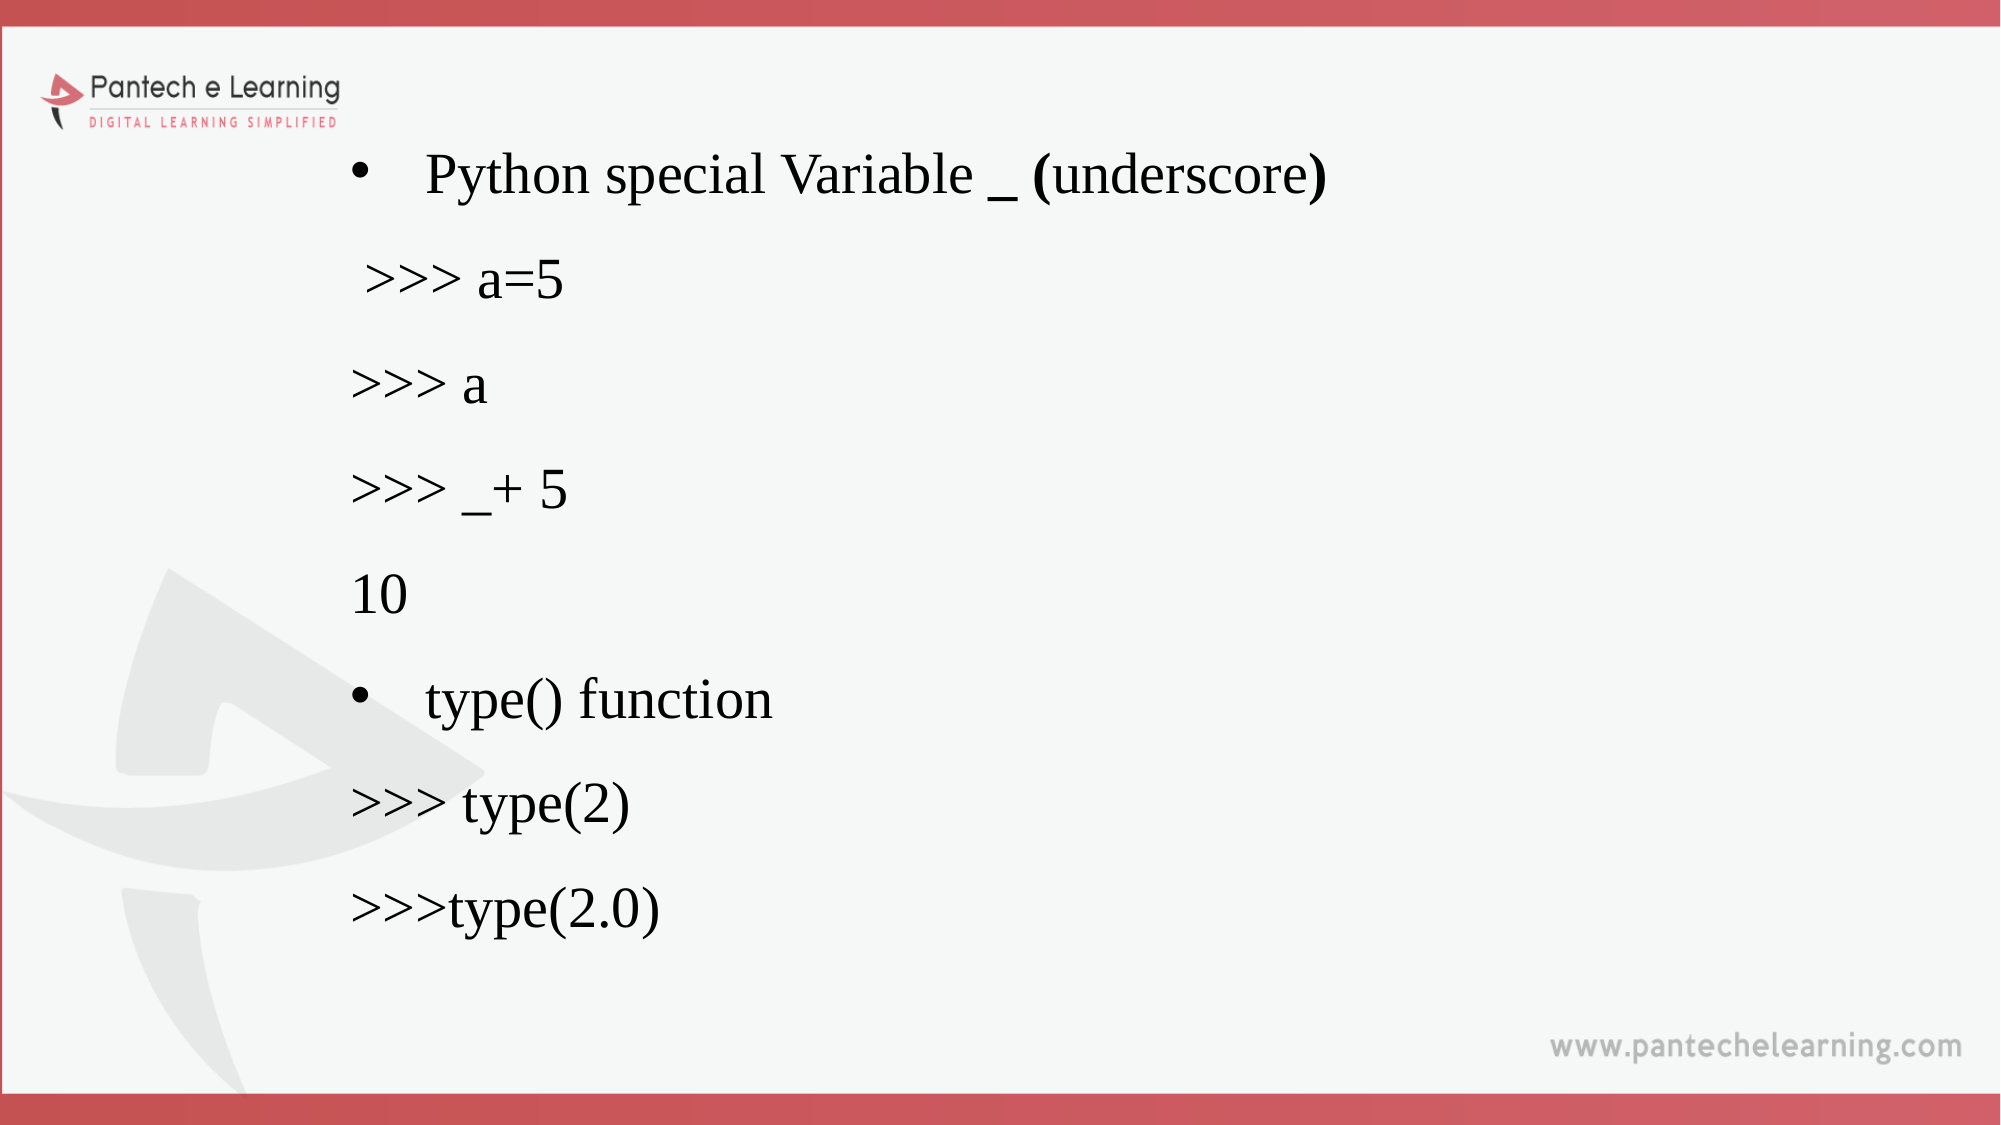

Python special Variable _ (underscore)
 >>> a=5
>>> a
>>> _+ 5
10
type() function
>>> type(2)
>>>type(2.0)